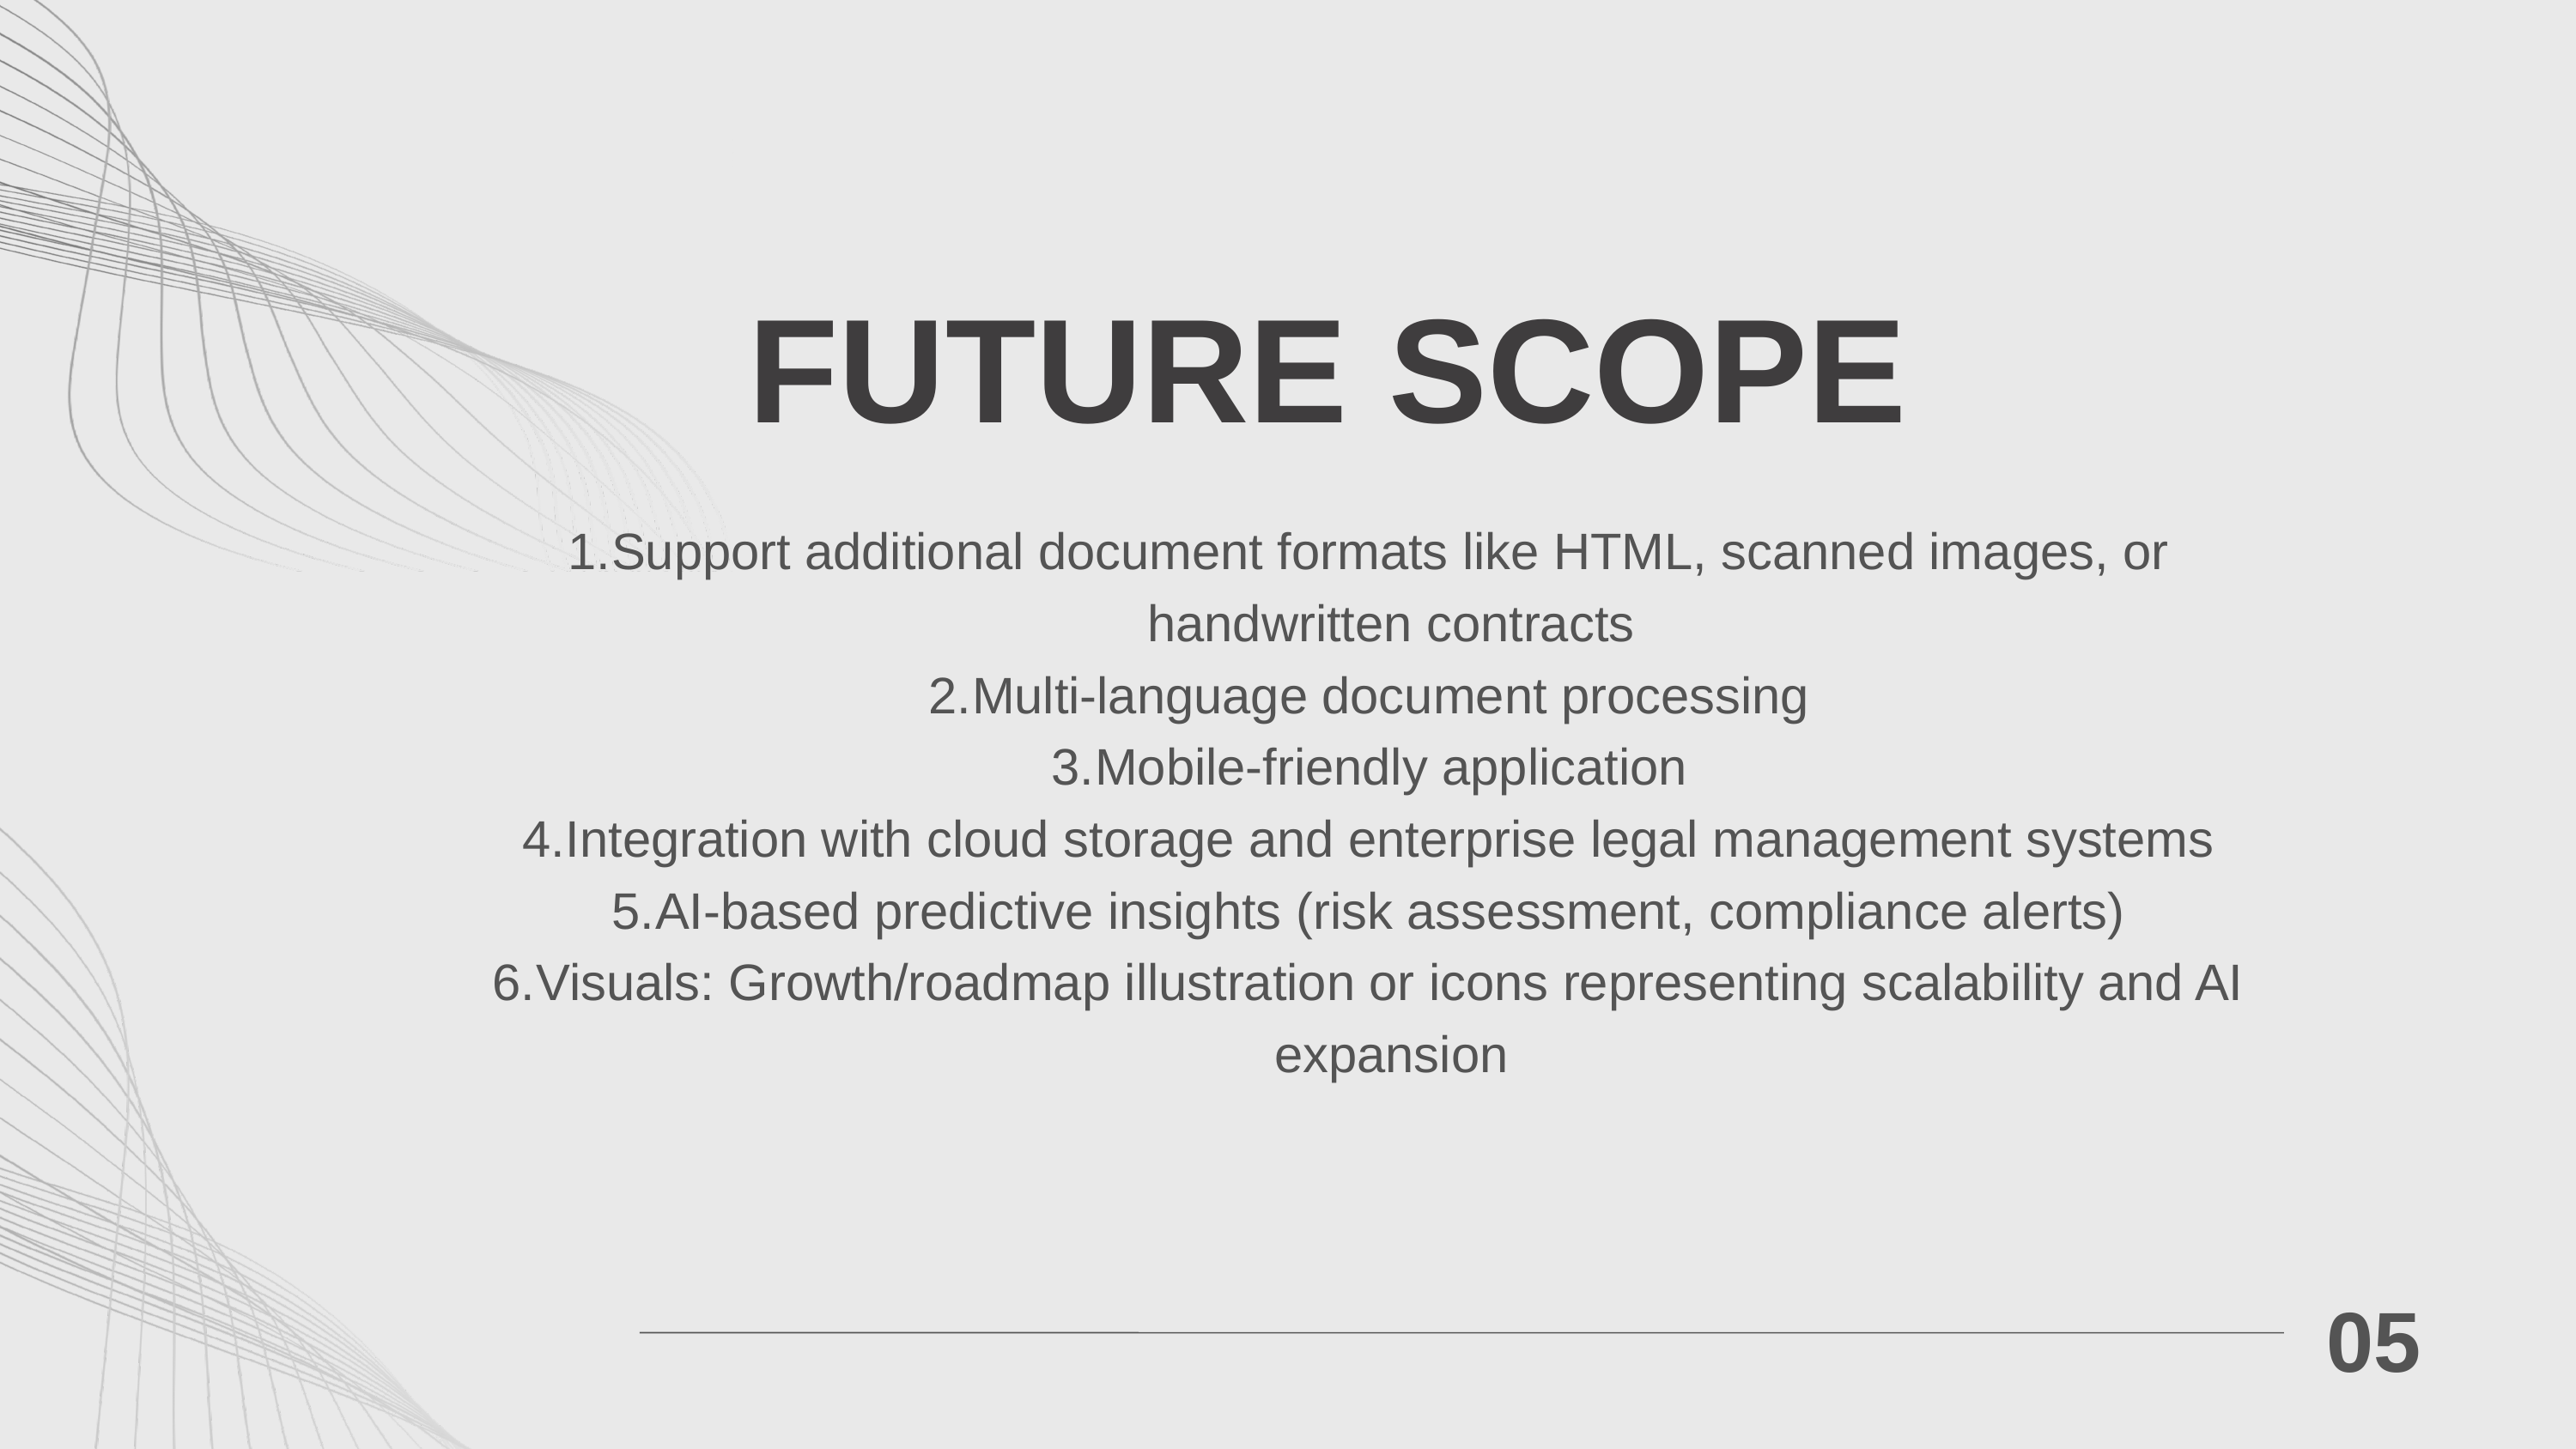

FUTURE SCOPE
Support additional document formats like HTML, scanned images, or handwritten contracts
Multi-language document processing
Mobile-friendly application
Integration with cloud storage and enterprise legal management systems
AI-based predictive insights (risk assessment, compliance alerts)
Visuals: Growth/roadmap illustration or icons representing scalability and AI expansion

05